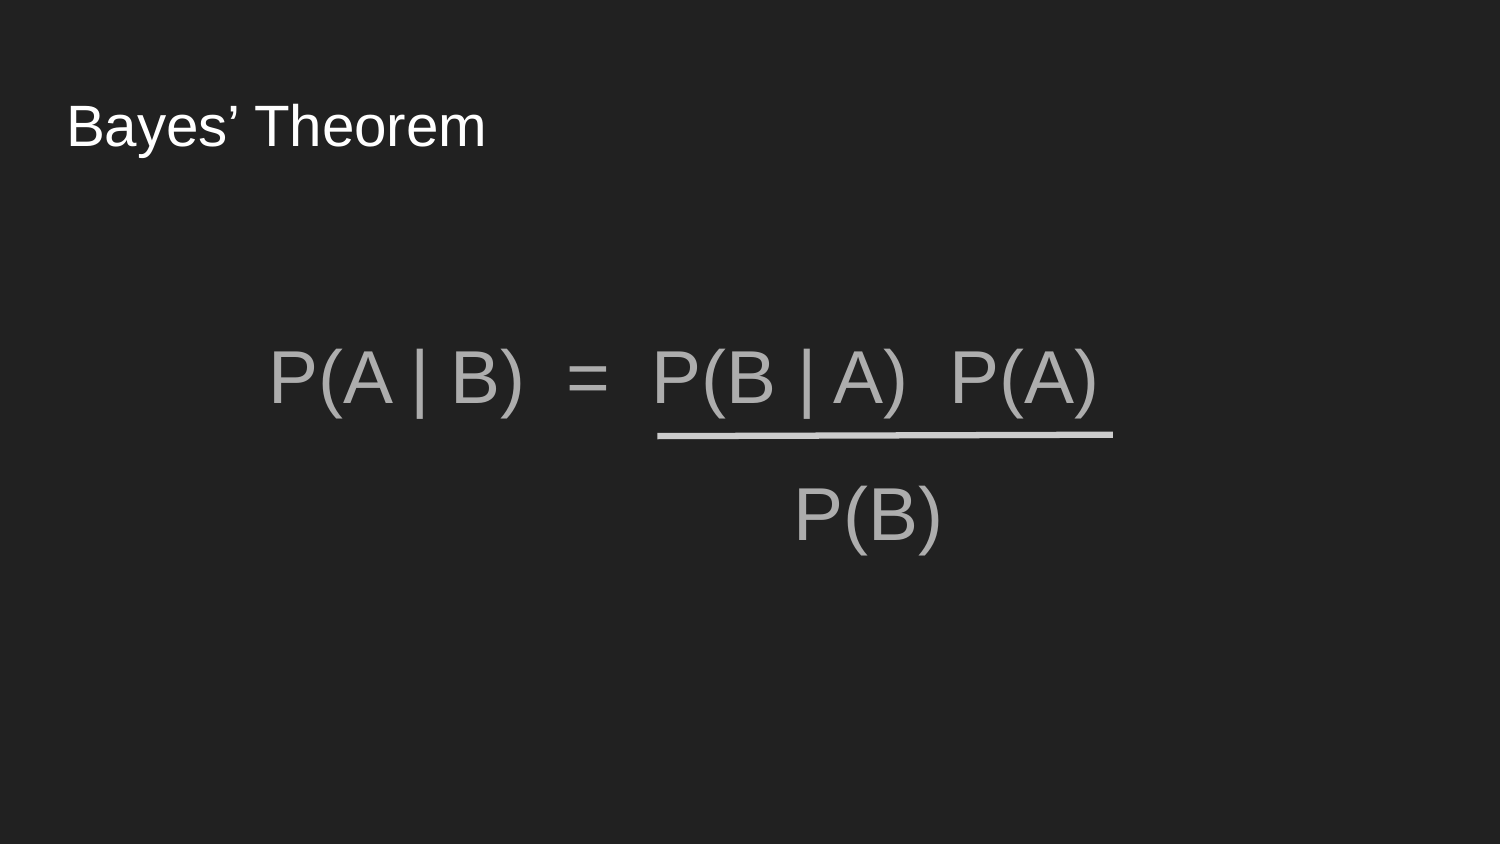

# Bayes’ Theorem

P(A | B)  =  P(B | A)  P(A)
				P(B)